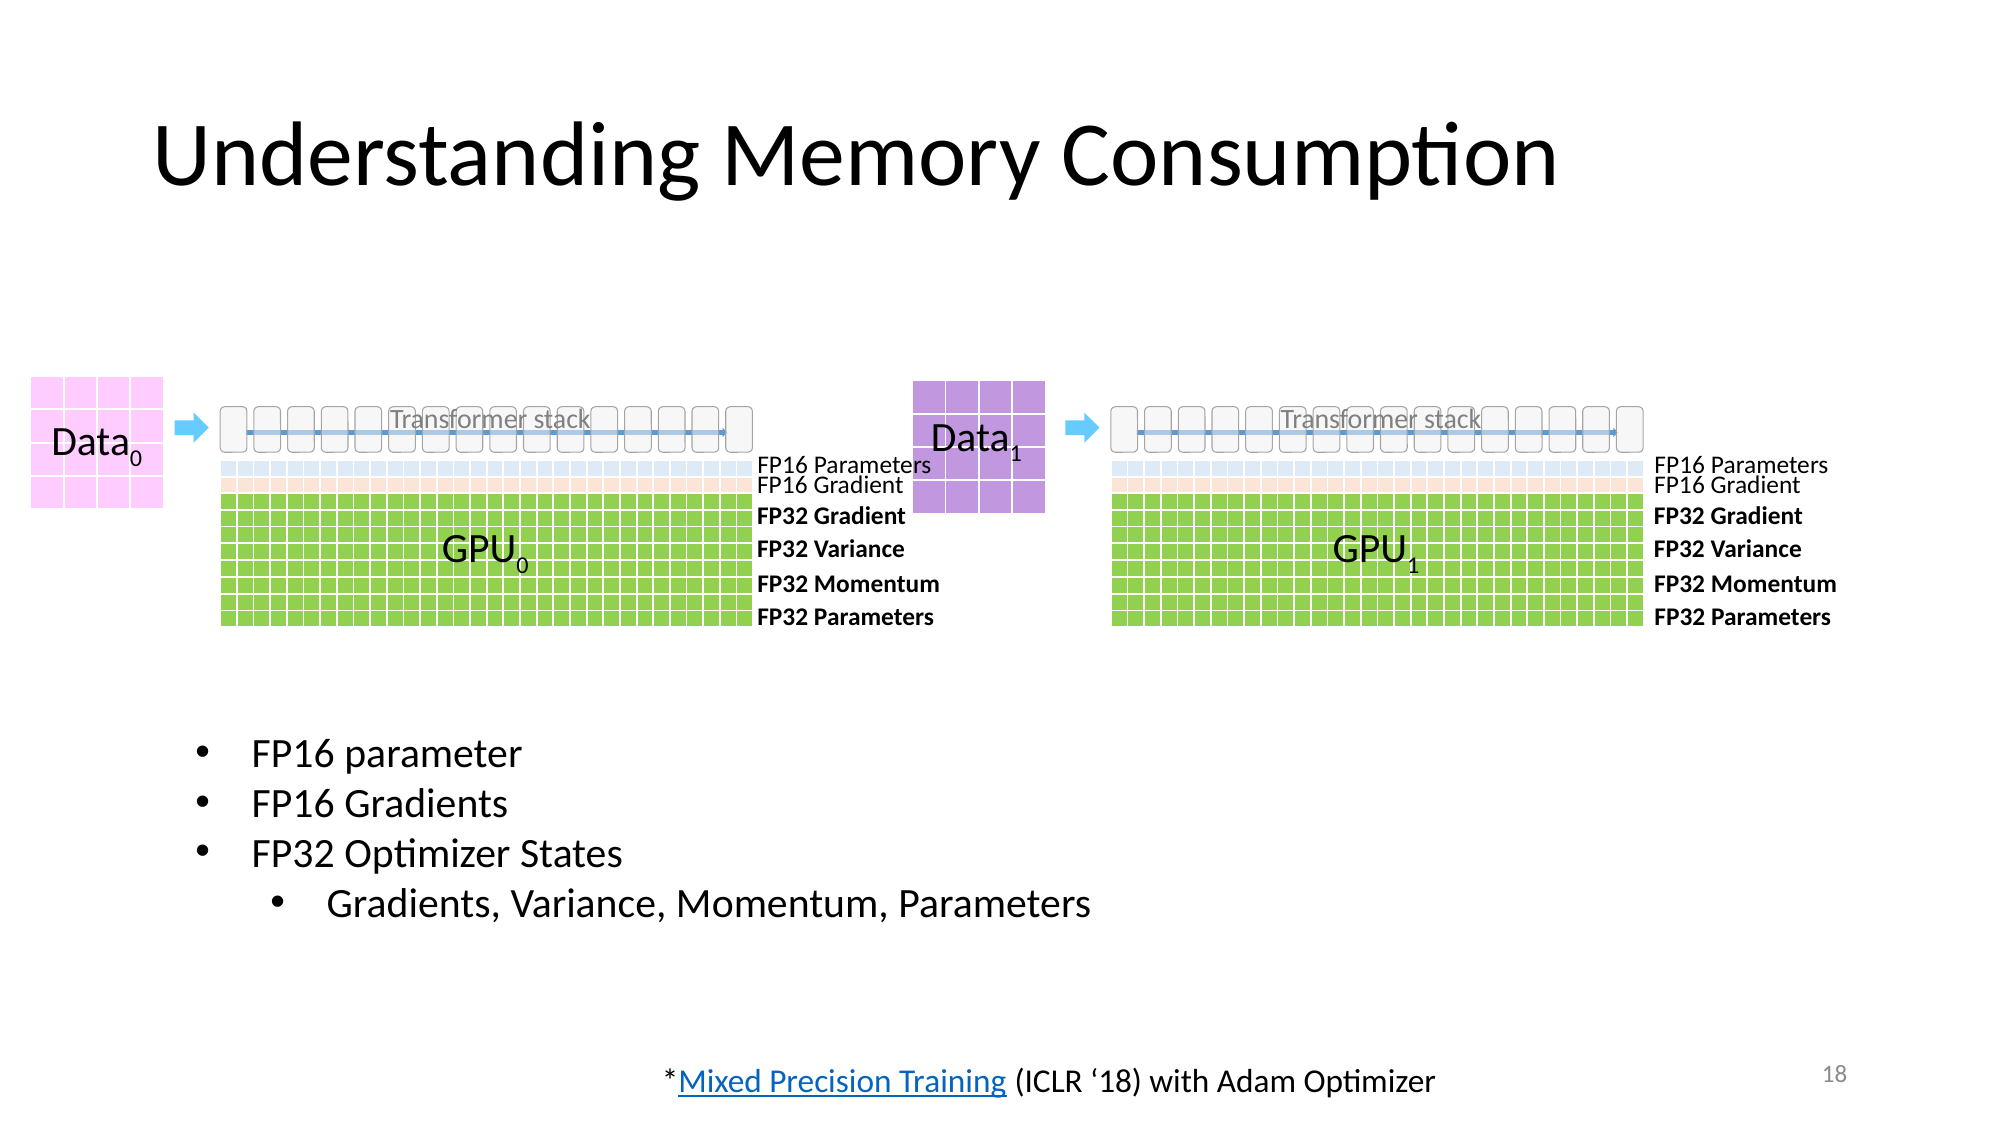

Understanding Memory Consumption
|  |  |  |  |
| --- | --- | --- | --- |
|  |  |  |  |
|  |  |  |  |
|  |  |  |  |
|  |  |  |  |
| --- | --- | --- | --- |
|  |  |  |  |
|  |  |  |  |
|  |  |  |  |
Transformer stack
Transformer stack
Data1
Data0

FP16 Parameters
FP16 Parameters
|  |  |  |  |  |  |  |  |  |  |  |  |  |  |  |  |  |  |  |  |  |  |  |  |  |  |  |  |  |  |  |  |
| --- | --- | --- | --- | --- | --- | --- | --- | --- | --- | --- | --- | --- | --- | --- | --- | --- | --- | --- | --- | --- | --- | --- | --- | --- | --- | --- | --- | --- | --- | --- | --- |
|  |  |  |  |  |  |  |  |  |  |  |  |  |  |  |  |  |  |  |  |  |  |  |  |  |  |  |  |  |  |  |  |
|  |  |  |  |  |  |  |  |  |  |  |  |  |  |  |  |  |  |  |  |  |  |  |  |  |  |  |  |  |  |  |  |
|  |  |  |  |  |  |  |  |  |  |  |  |  |  |  |  |  |  |  |  |  |  |  |  |  |  |  |  |  |  |  |  |
|  |  |  |  |  |  |  |  |  |  |  |  |  |  |  |  |  |  |  |  |  |  |  |  |  |  |  |  |  |  |  |  |
|  |  |  |  |  |  |  |  |  |  |  |  |  |  |  |  |  |  |  |  |  |  |  |  |  |  |  |  |  |  |  |  |
|  |  |  |  |  |  |  |  |  |  |  |  |  |  |  |  |  |  |  |  |  |  |  |  |  |  |  |  |  |  |  |  |
|  |  |  |  |  |  |  |  |  |  |  |  |  |  |  |  |  |  |  |  |  |  |  |  |  |  |  |  |  |  |  |  |
|  |  |  |  |  |  |  |  |  |  |  |  |  |  |  |  |  |  |  |  |  |  |  |  |  |  |  |  |  |  |  |  |
|  |  |  |  |  |  |  |  |  |  |  |  |  |  |  |  |  |  |  |  |  |  |  |  |  |  |  |  |  |  |  |  |
|  |  |  |  |  |  |  |  |  |  |  |  |  |  |  |  |  |  |  |  |  |  |  |  |  |  |  |  |  |  |  |  |
| --- | --- | --- | --- | --- | --- | --- | --- | --- | --- | --- | --- | --- | --- | --- | --- | --- | --- | --- | --- | --- | --- | --- | --- | --- | --- | --- | --- | --- | --- | --- | --- |
|  |  |  |  |  |  |  |  |  |  |  |  |  |  |  |  |  |  |  |  |  |  |  |  |  |  |  |  |  |  |  |  |
|  |  |  |  |  |  |  |  |  |  |  |  |  |  |  |  |  |  |  |  |  |  |  |  |  |  |  |  |  |  |  |  |
|  |  |  |  |  |  |  |  |  |  |  |  |  |  |  |  |  |  |  |  |  |  |  |  |  |  |  |  |  |  |  |  |
|  |  |  |  |  |  |  |  |  |  |  |  |  |  |  |  |  |  |  |  |  |  |  |  |  |  |  |  |  |  |  |  |
|  |  |  |  |  |  |  |  |  |  |  |  |  |  |  |  |  |  |  |  |  |  |  |  |  |  |  |  |  |  |  |  |
|  |  |  |  |  |  |  |  |  |  |  |  |  |  |  |  |  |  |  |  |  |  |  |  |  |  |  |  |  |  |  |  |
|  |  |  |  |  |  |  |  |  |  |  |  |  |  |  |  |  |  |  |  |  |  |  |  |  |  |  |  |  |  |  |  |
|  |  |  |  |  |  |  |  |  |  |  |  |  |  |  |  |  |  |  |  |  |  |  |  |  |  |  |  |  |  |  |  |
|  |  |  |  |  |  |  |  |  |  |  |  |  |  |  |  |  |  |  |  |  |  |  |  |  |  |  |  |  |  |  |  |
FP16 Gradient
FP16 Gradient
FP32 Gradient
FP32 Gradient
GPU0
GPU1
FP32 Variance
FP32 Variance
FP32 Momentum
FP32 Momentum
FP32 Parameters
FP32 Parameters
FP16 parameter
FP16 Gradients
FP32 Optimizer States
Gradients, Variance, Momentum, Parameters

18
*Mixed Precision Training (ICLR ‘18) with Adam Optimizer